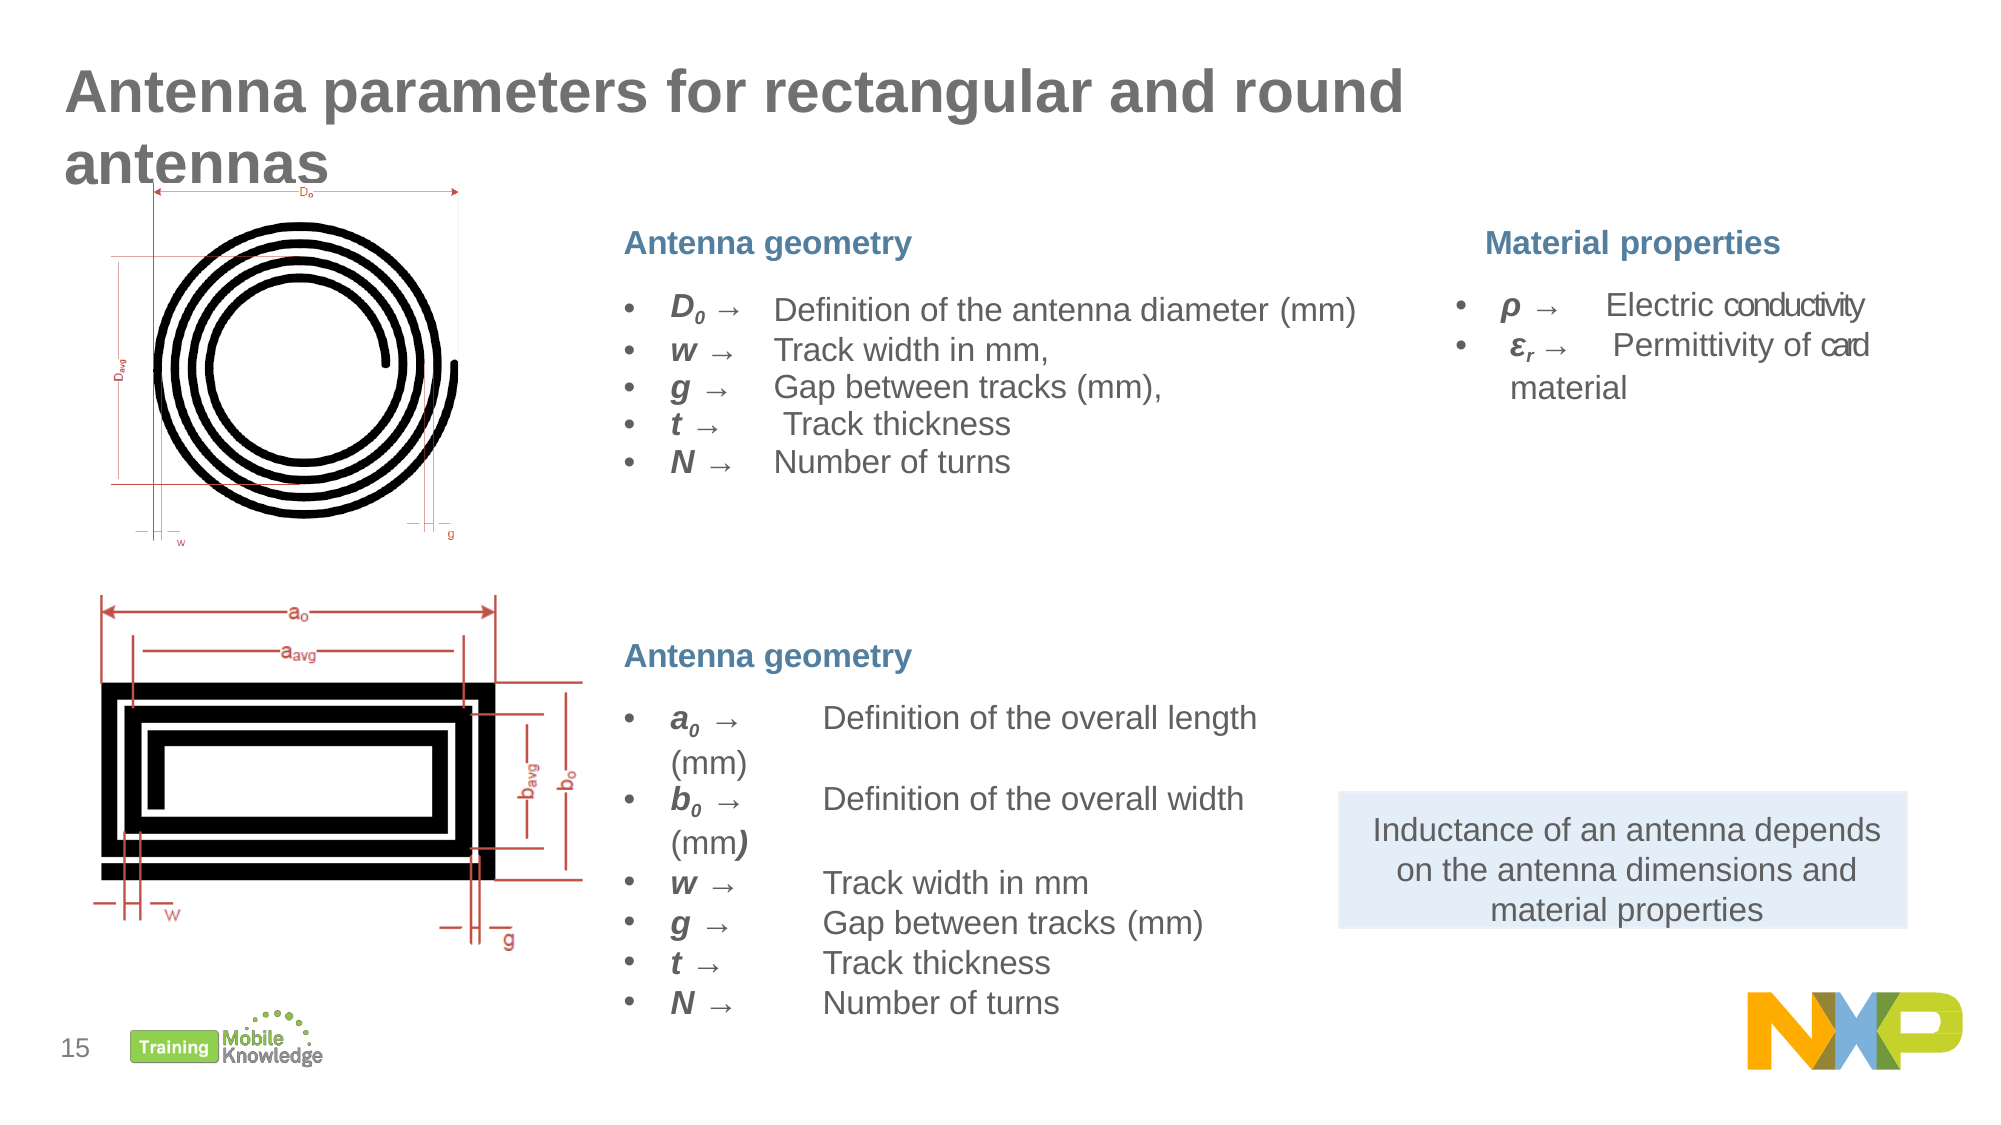

# Antenna parameters for rectangular and round antennas

Material properties
ρ → Electric conductivity  εr → Permittivity of card  material
Antenna geometry
| D0 → | Definition of the antenna diameter (mm) | • |
| --- | --- | --- |
| w → g → t → N → | Track width in mm, Gap between tracks (mm), Track thickness Number of turns | • |

Antenna geometry
a0 →	Definition of the overall length (mm)
b0 →	Definition of the overall width (mm)
w →	Track width in mm
g →	Gap between tracks (mm)
t →	Track thickness
N →	Number of turns
Inductance of an antenna depends  on the antenna dimensions and  material properties

15
30